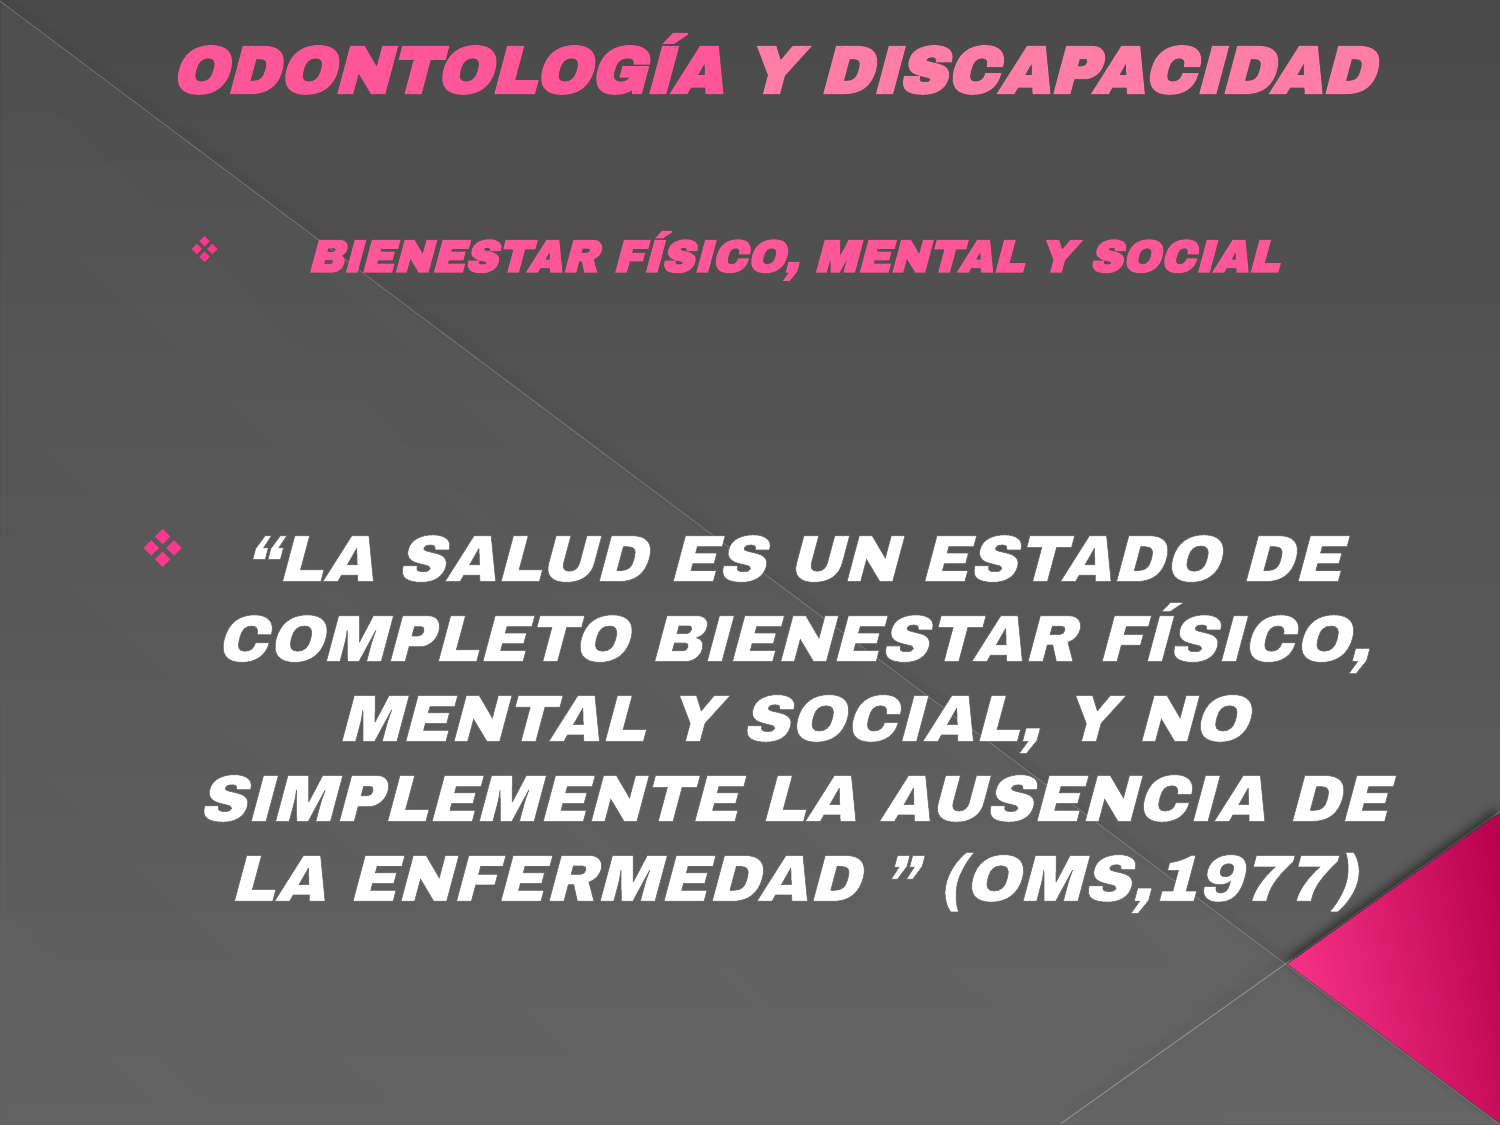

# ODONTOLOGÍA Y DISCAPACIDAD

BIENESTAR FÍSICO, MENTAL Y SOCIAL

“LA SALUD ES UN ESTADO DE COMPLETO BIENESTAR FÍSICO, MENTAL Y SOCIAL, Y NO SIMPLEMENTE LA AUSENCIA DE LA ENFERMEDAD ” (OMS,1977)